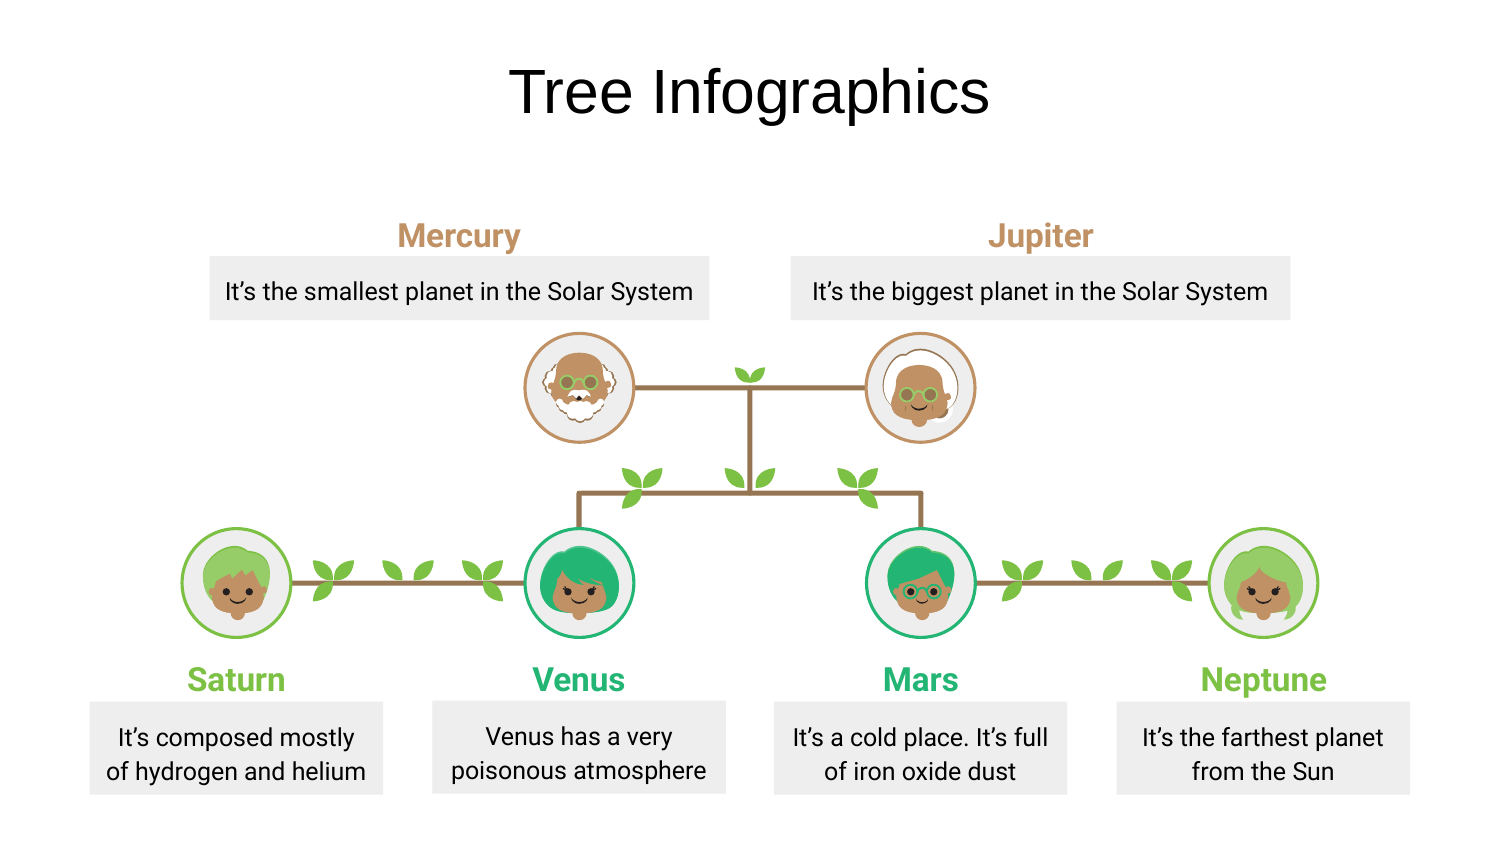

# Tree Infographics
Mercury
Jupiter
It’s the biggest planet in the Solar System
It’s the smallest planet in the Solar System

Saturn
Mars
Venus
Neptune
Venus has a very poisonous atmosphere
It’s a cold place. It’s full of iron oxide dust
It’s composed mostly of hydrogen and helium

It’s the farthest planet from the Sun